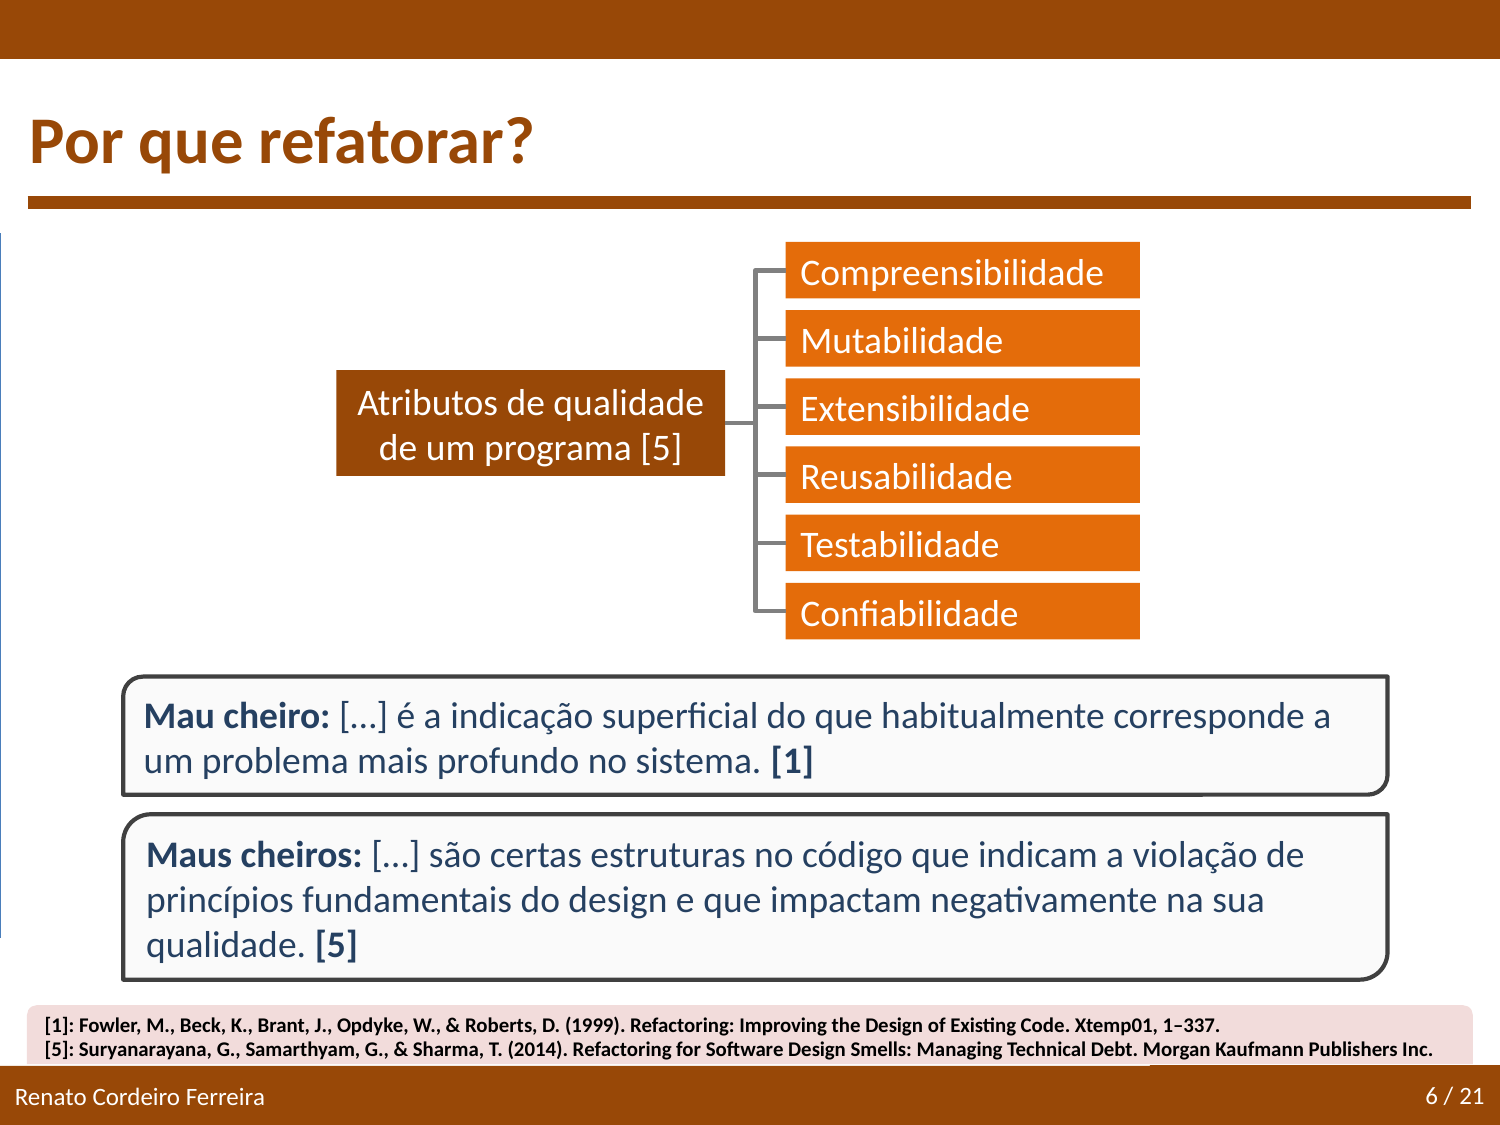

Por que refatorar?
Compreensibilidade
Mutabilidade
Atributos de qualidade de um programa [5]
Extensibilidade
Reusabilidade
Testabilidade
Confiabilidade
Mau cheiro: […] é a indicação superficial do que habitualmente corresponde a um problema mais profundo no sistema. [1]
Maus cheiros: […] são certas estruturas no código que indicam a violação de princípios fundamentais do design e que impactam negativamente na sua qualidade. [5]
[1]: Fowler, M., Beck, K., Brant, J., Opdyke, W., & Roberts, D. (1999). Refactoring: Improving the Design of Existing Code. Xtemp01, 1–337.
[5]: Suryanarayana, G., Samarthyam, G., & Sharma, T. (2014). Refactoring for Software Design Smells: Managing Technical Debt. Morgan Kaufmann Publishers Inc.
6 / 21

Renato Cordeiro Ferreira